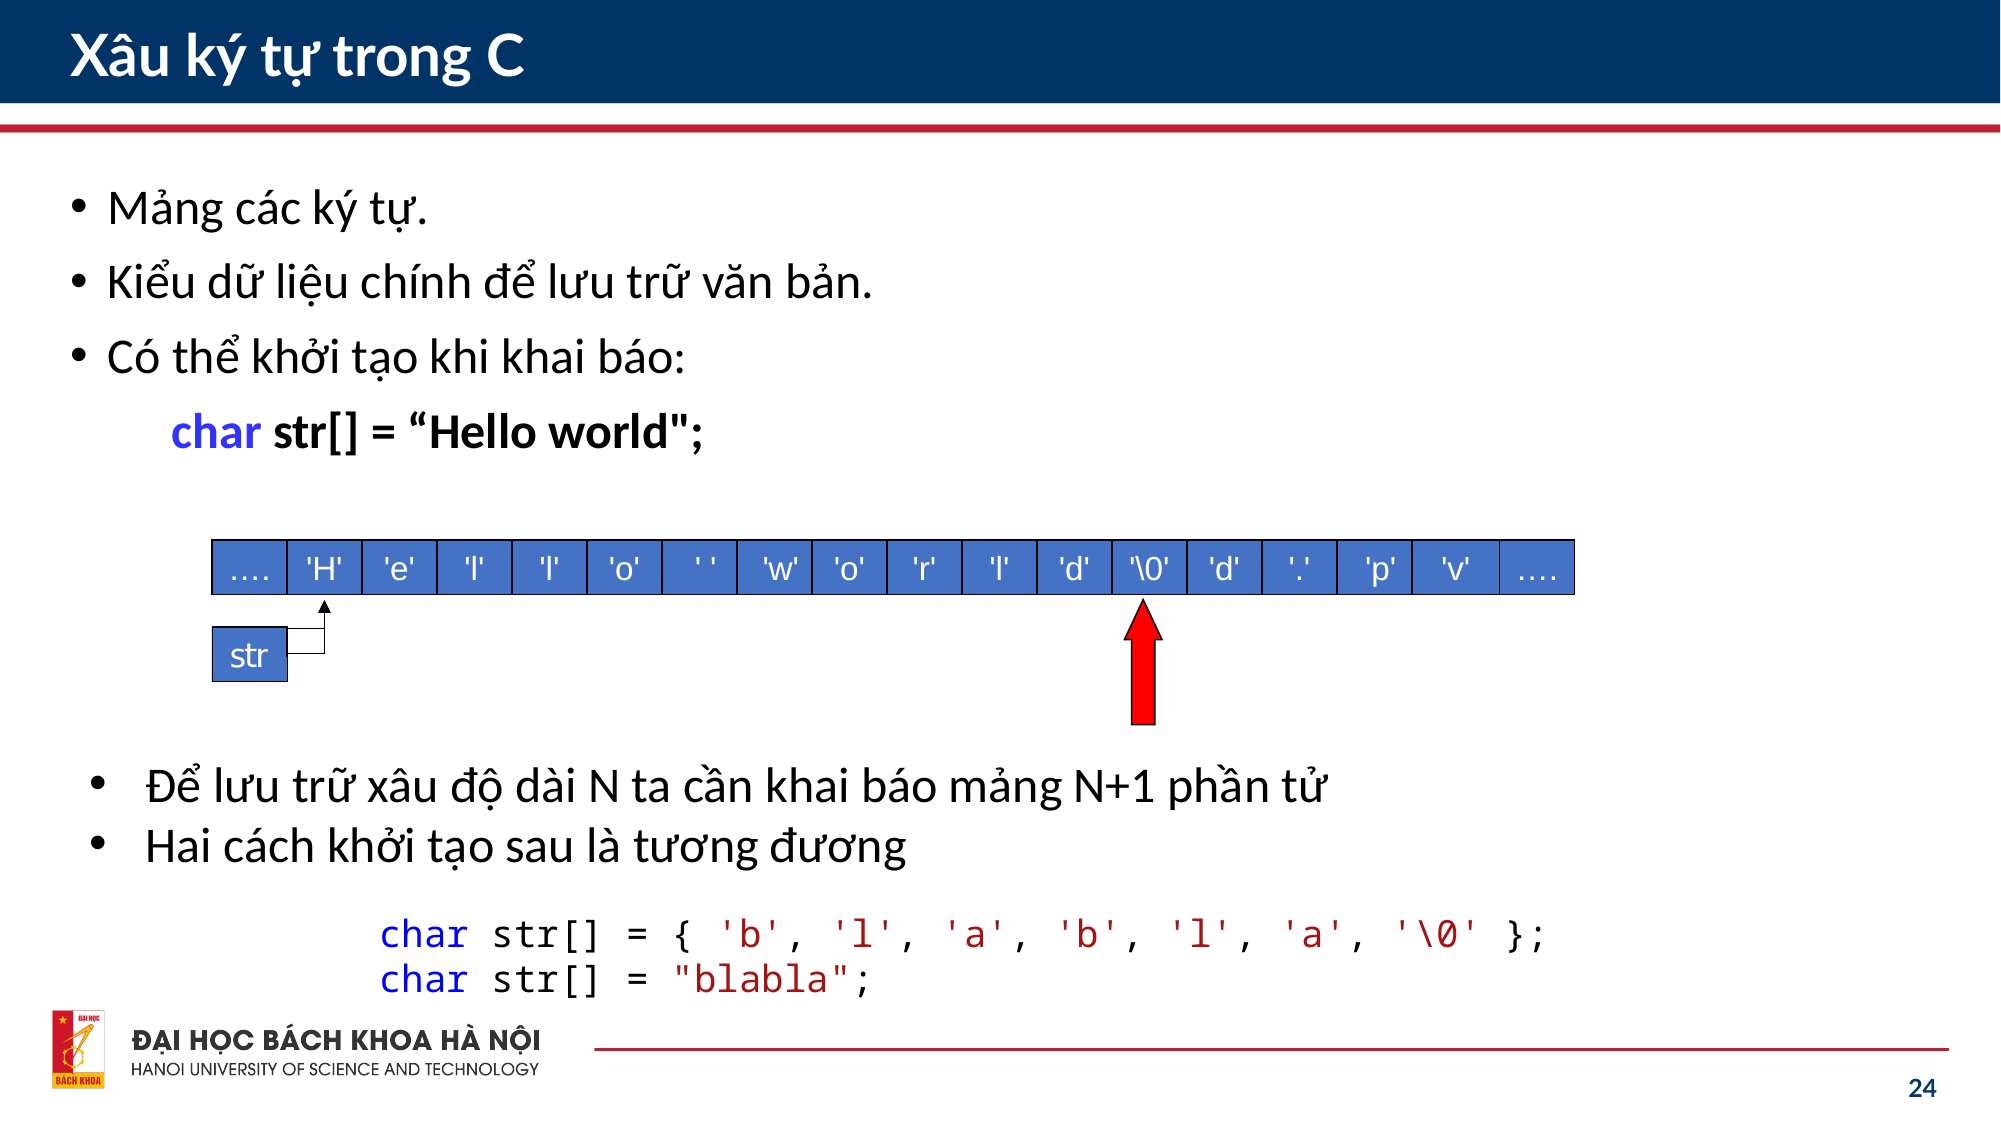

# Xâu ký tự trong C
Mảng các ký tự.
Kiểu dữ liệu chính để lưu trữ văn bản.
Có thể khởi tạo khi khai báo:
         char str[] = “Hello world";

….
….
'H'
'e'
'l'
'l'
'o'
' '
'w'
'o'
'r'
'l'
'd'
'g'
'd'
'.'
'p'
'v'
….
's'
'#'
' '
'f'
'd'
'y'
'4'
'7'
'$'
'_'
'e'
'g'
'd'
'.'
'p'
'v'
….
….
'H'
'e'
'l'
'l'
'o'
' '
'w'
'o'
'r'
'l'
'd'
'\0'
'd'
'.'
'p'
'v'
….
str

str
Terminator
Để lưu trữ xâu độ dài N ta cần khai báo mảng N+1 phần tử
Hai cách khởi tạo sau là tương đương
char str[] = { 'b', 'l', 'a', 'b', 'l', 'a', '\0' };
char str[] = "blabla";
24